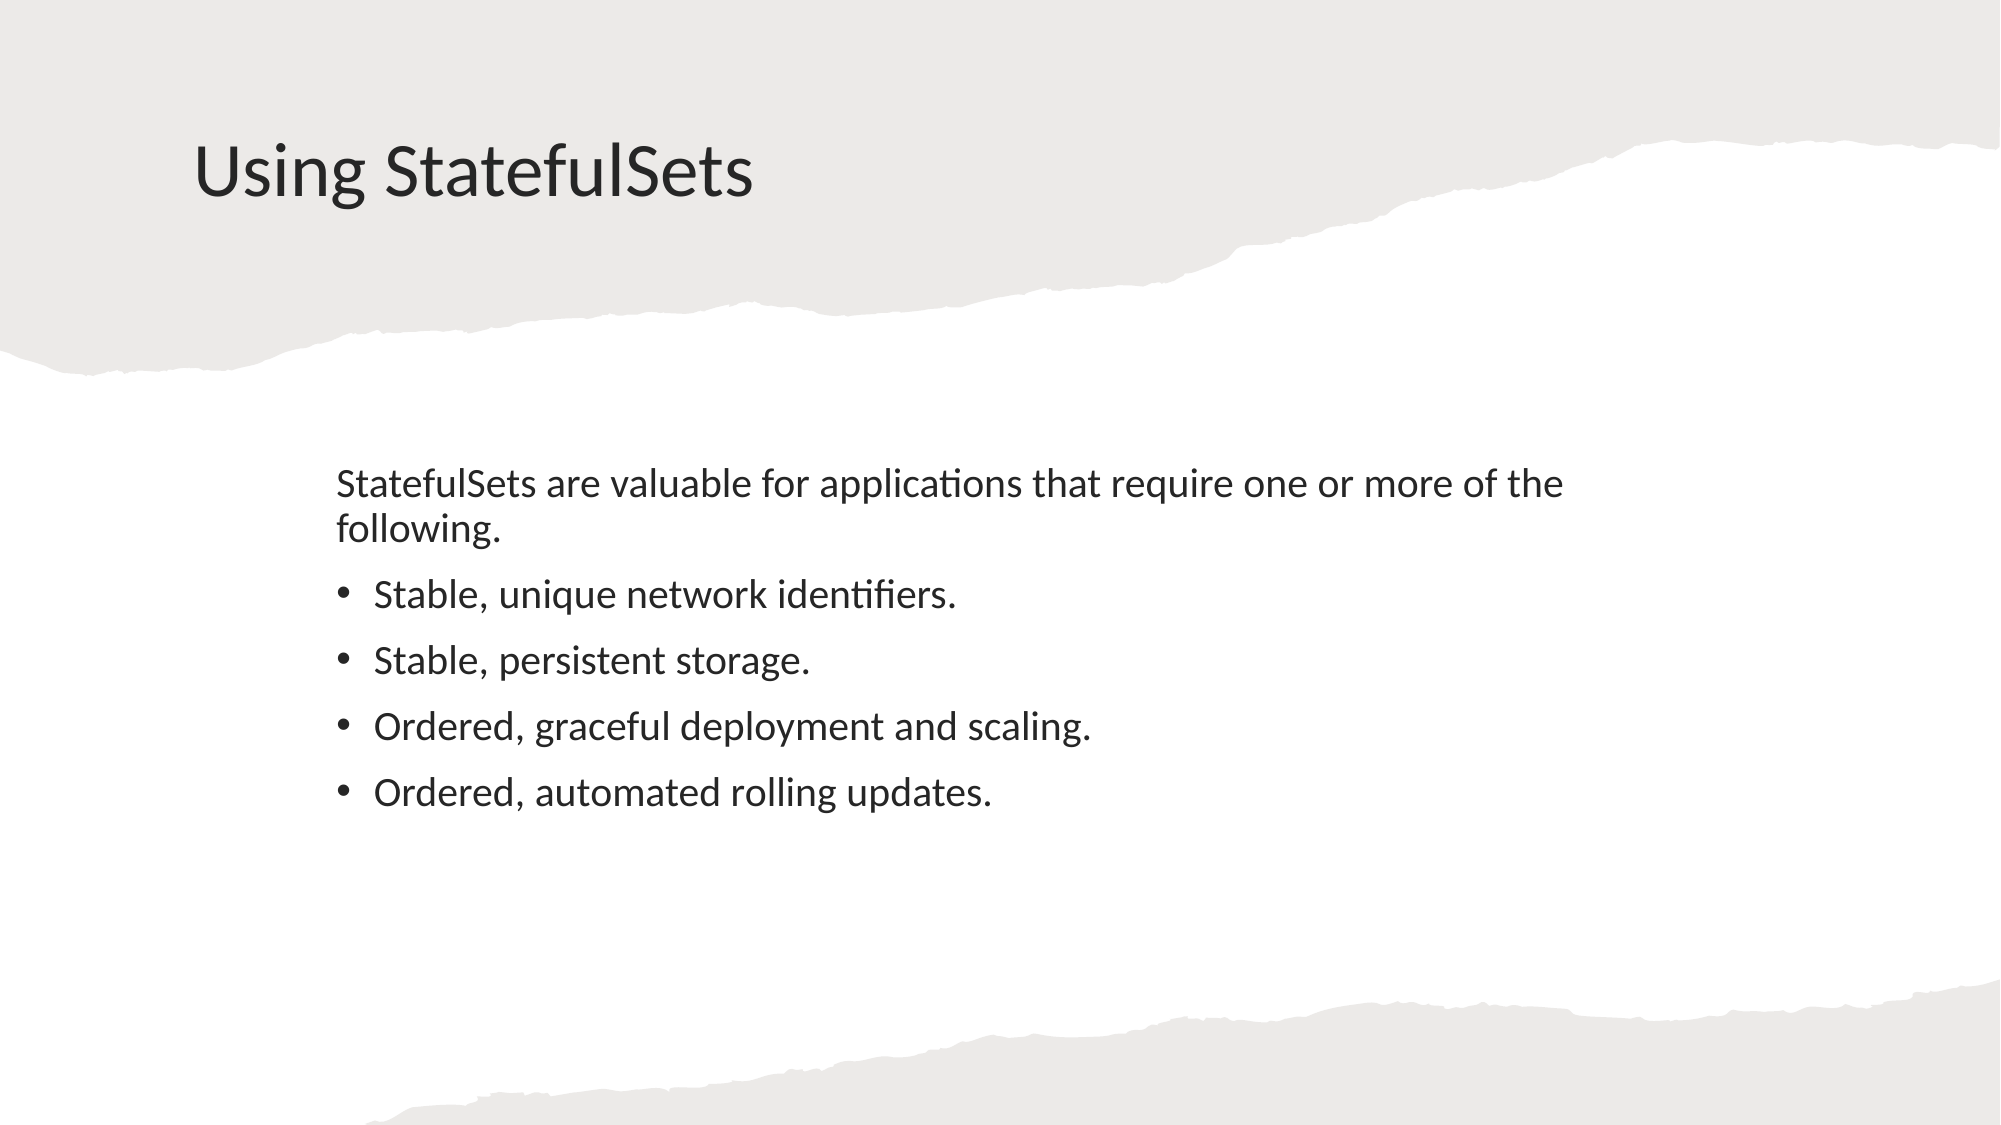

# Using StatefulSets
StatefulSets are valuable for applications that require one or more of the following.
Stable, unique network identifiers.
Stable, persistent storage.
Ordered, graceful deployment and scaling.
Ordered, automated rolling updates.